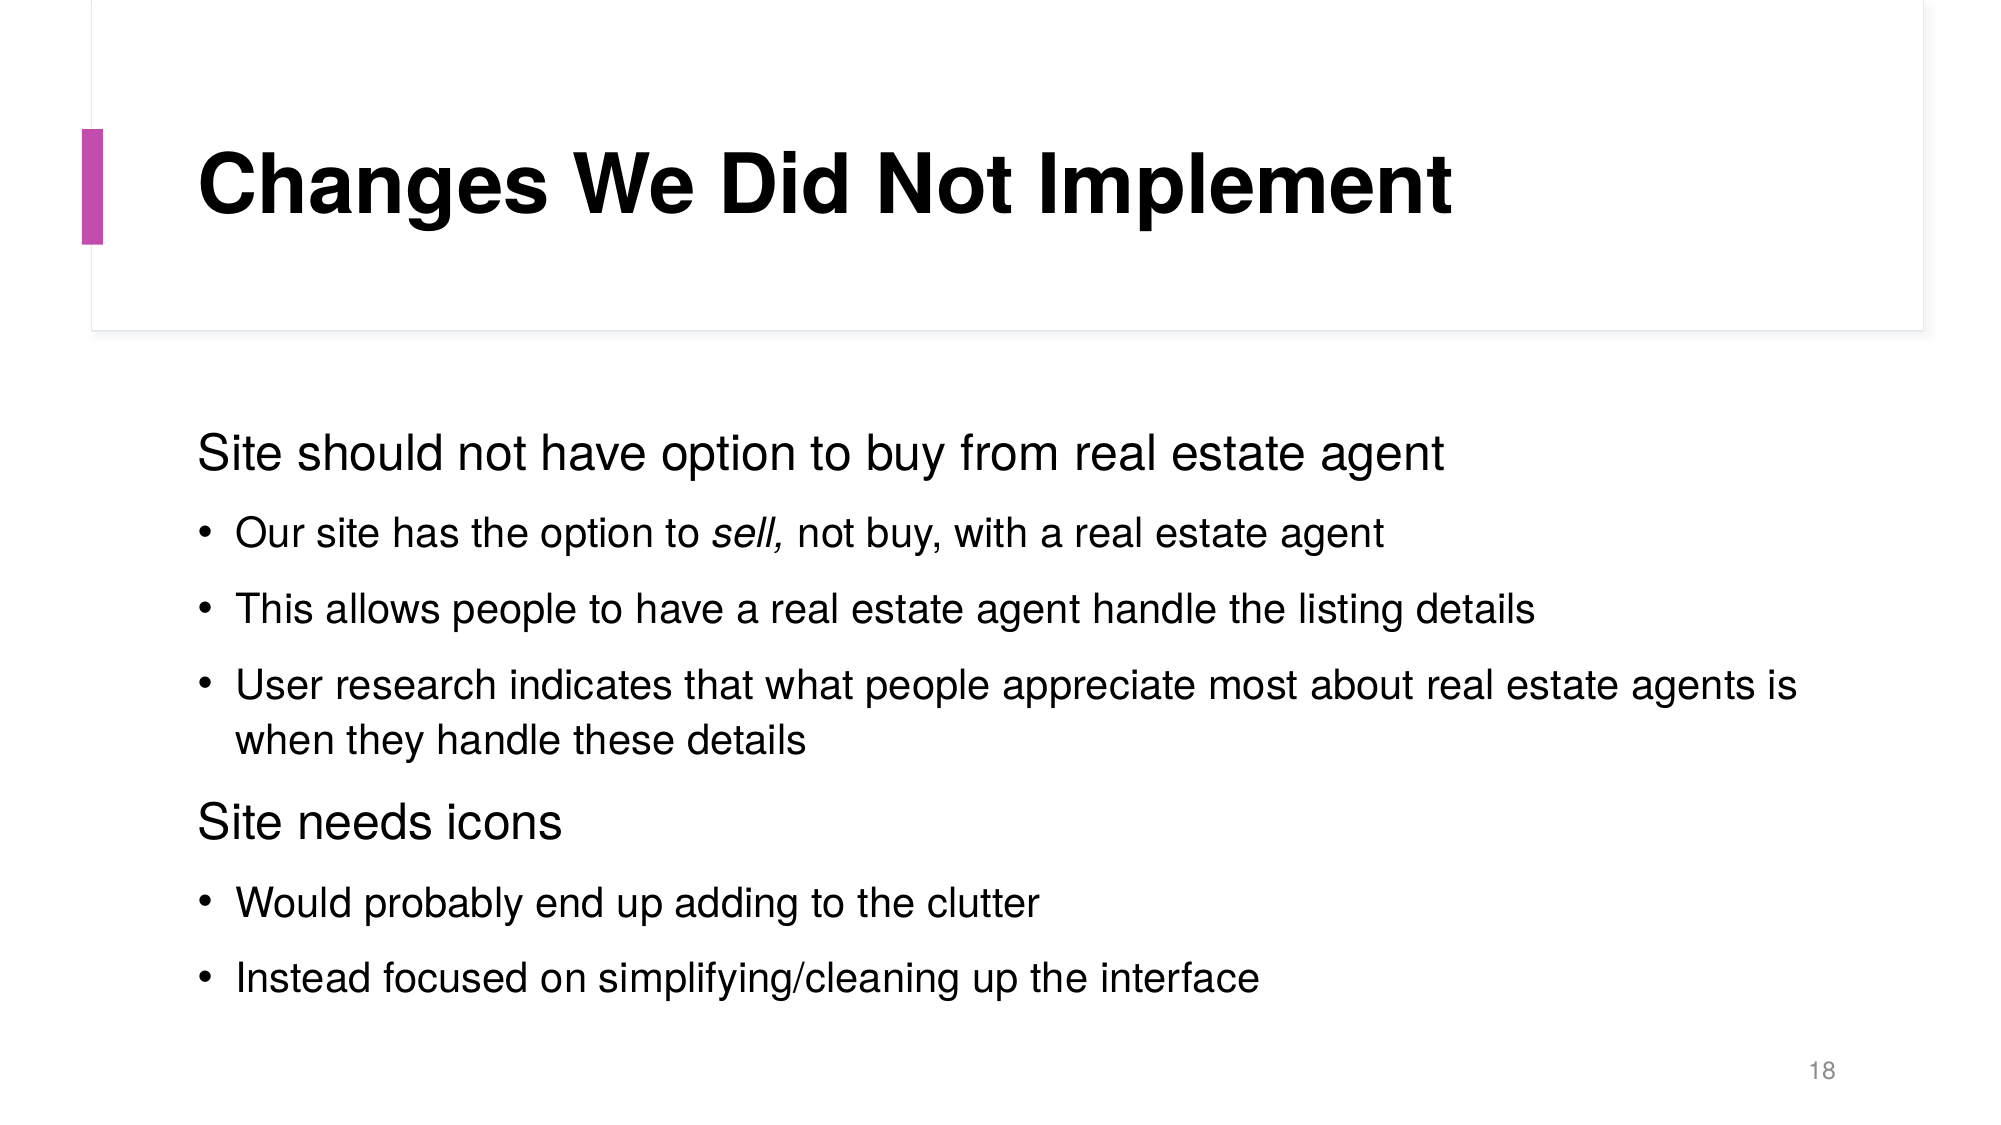

# Changes We Did Not Implement
Site should not have option to buy from real estate agent
Our site has the option to sell, not buy, with a real estate agent
This allows people to have a real estate agent handle the listing details
User research indicates that what people appreciate most about real estate agents is when they handle these details
Site needs icons
Would probably end up adding to the clutter
Instead focused on simplifying/cleaning up the interface

18